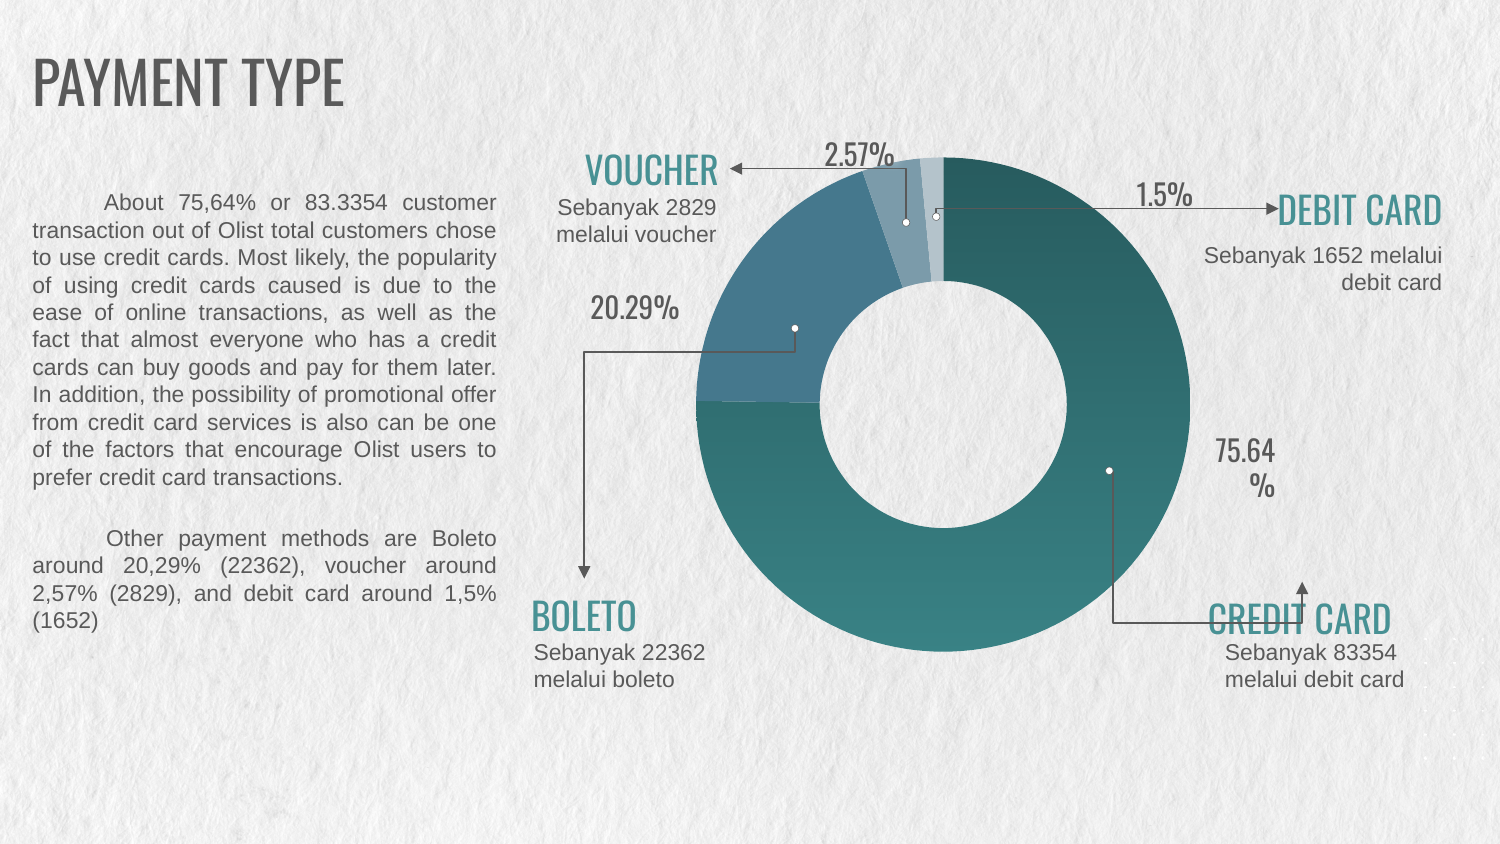

# PAYMENT TYPE
2.57%
VOUCHER

### Chart

| Category | Sales |
|---|---|
| Credit Card | 76503.0 |
| Boleto | 19784.0 |
| Voucher | 3869.0 |
| Debit Card | 1528.0 |
1.5%
     About 75,64% or 83.3354 customer transaction out of Olist total customers chose to use credit cards. Most likely, the popularity of using credit cards caused is due to the ease of online transactions, as well as the fact that almost everyone who has a credit cards can buy goods and pay for them later. In addition, the possibility of promotional offer from credit card services is also can be one of the factors that encourage Olist users to prefer credit card transactions.
     Other payment methods are Boleto around 20,29% (22362), voucher around 2,57% (2829), and debit card around 1,5% (1652)
DEBIT CARD
Sebanyak 2829 melalui voucher

Sebanyak 1652 melalui debit card
20.29%

75.64%

BOLETO
CREDIT CARD
Sebanyak 22362 melalui boleto
Sebanyak 83354 melalui debit card